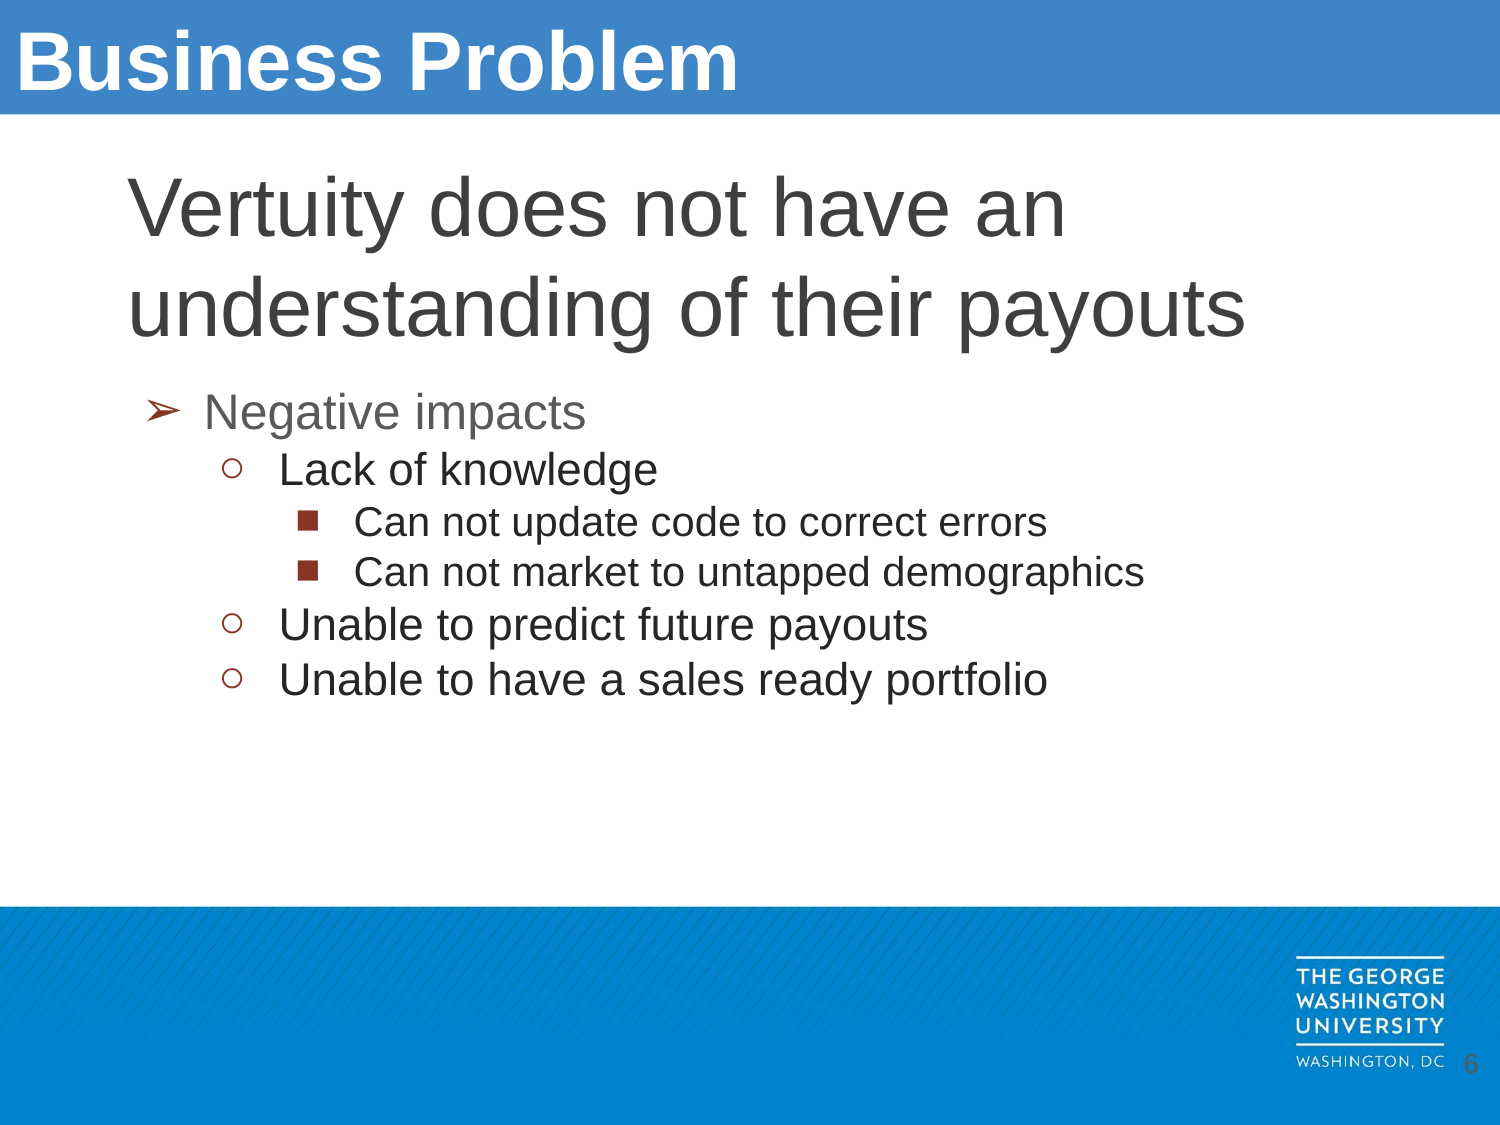

Business Problem

# Vertuity does not have an understanding of their payouts
Negative impacts
Lack of knowledge
Can not update code to correct errors
Can not market to untapped demographics
Unable to predict future payouts
Unable to have a sales ready portfolio
6